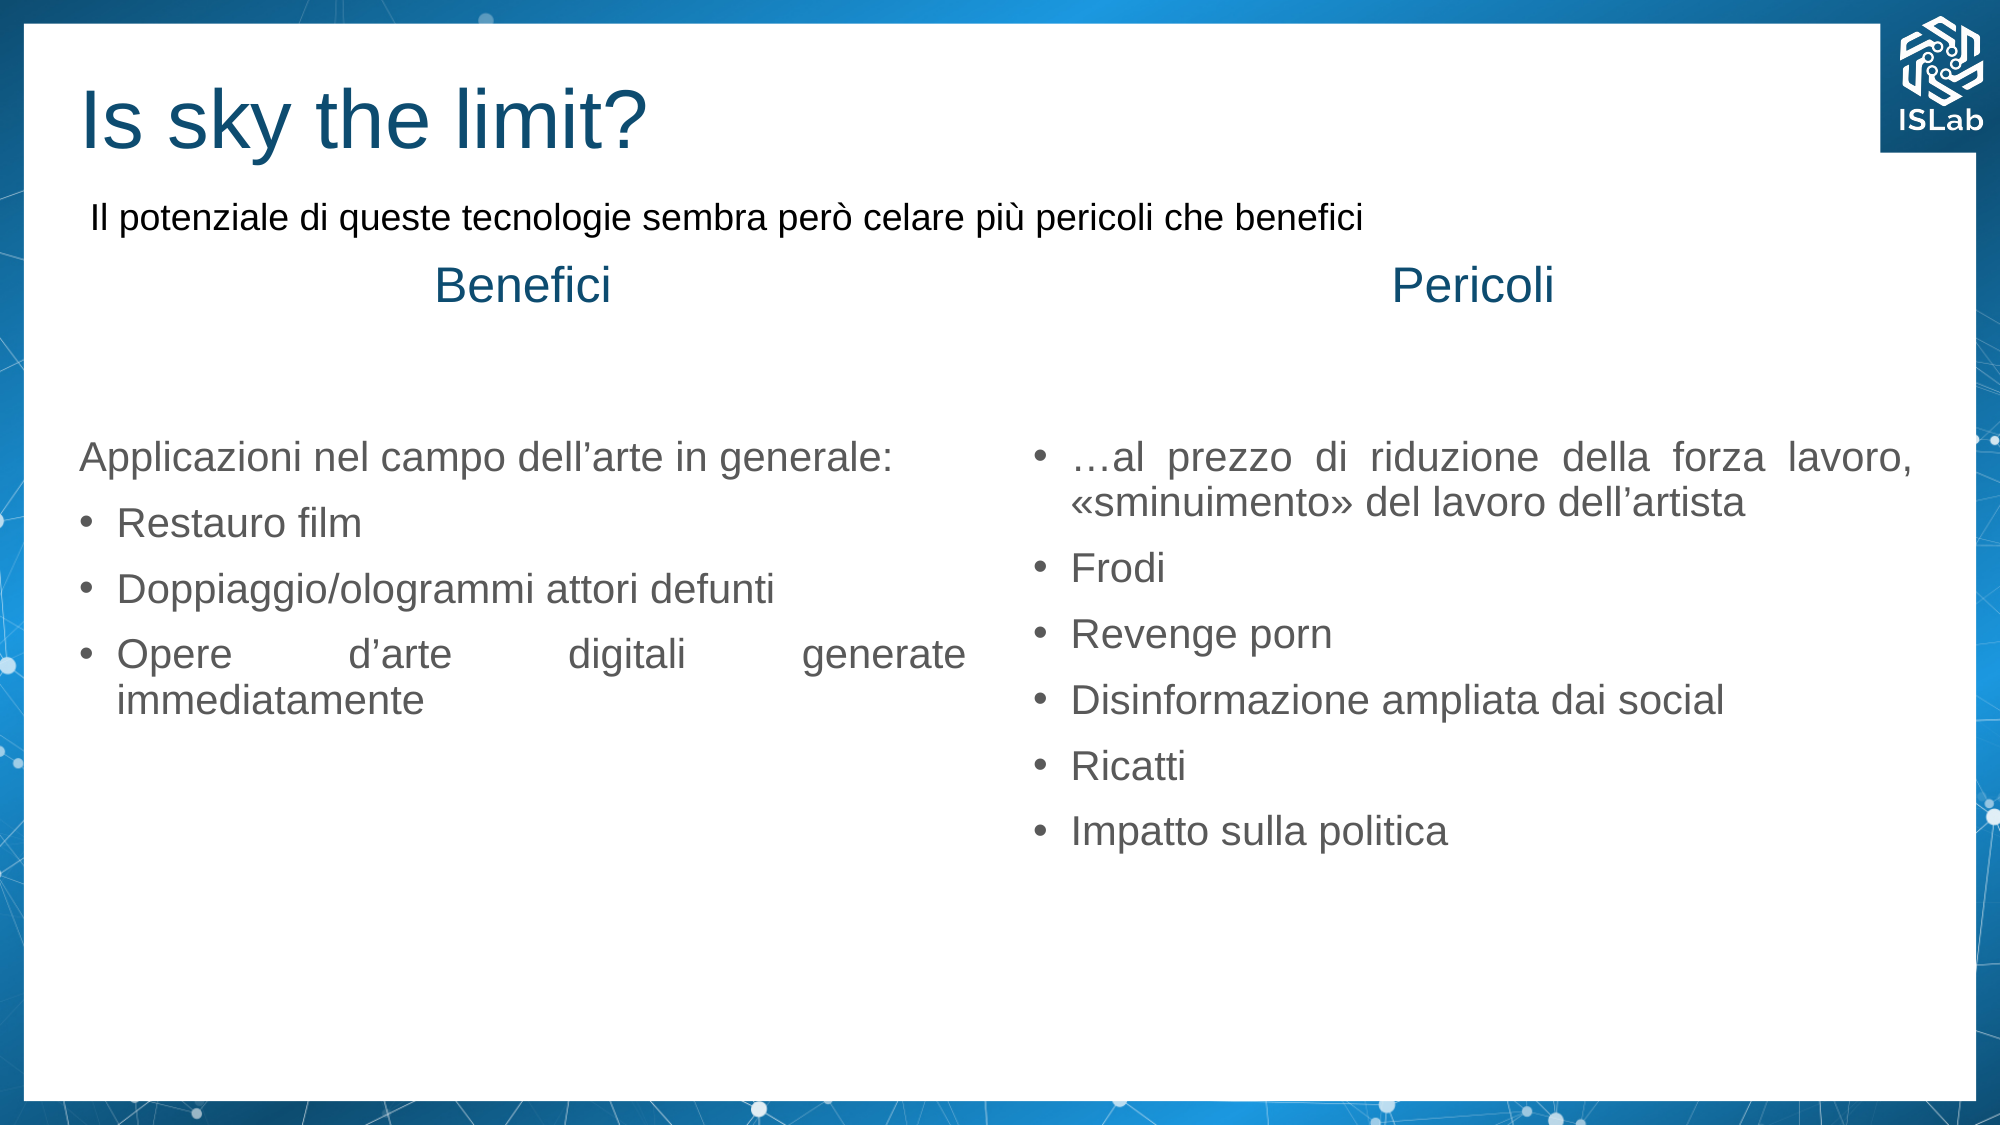

# Is sky the limit?
Il potenziale di queste tecnologie sembra però celare più pericoli che benefici
Pericoli
Benefici
Applicazioni nel campo dell’arte in generale:
Restauro film
Doppiaggio/ologrammi attori defunti
Opere d’arte digitali generate immediatamente
…al prezzo di riduzione della forza lavoro, «sminuimento» del lavoro dell’artista
Frodi
Revenge porn
Disinformazione ampliata dai social
Ricatti
Impatto sulla politica